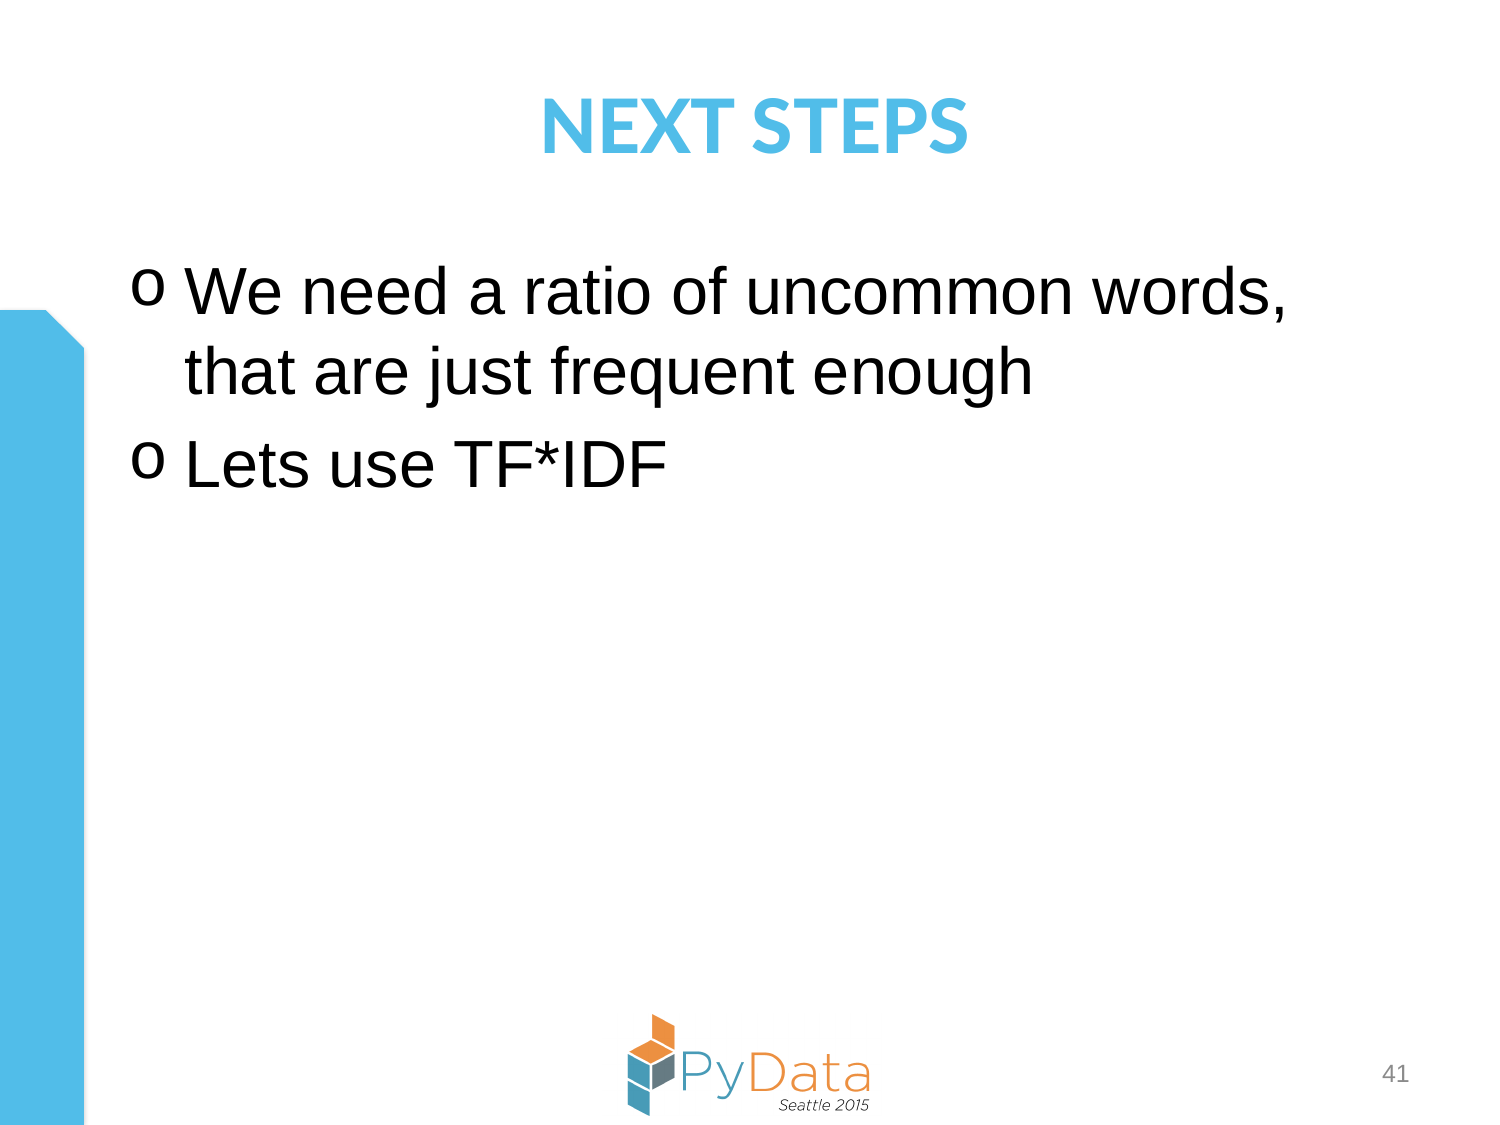

# Next Steps
We need a ratio of uncommon words, that are just frequent enough
Lets use TF*IDF

41